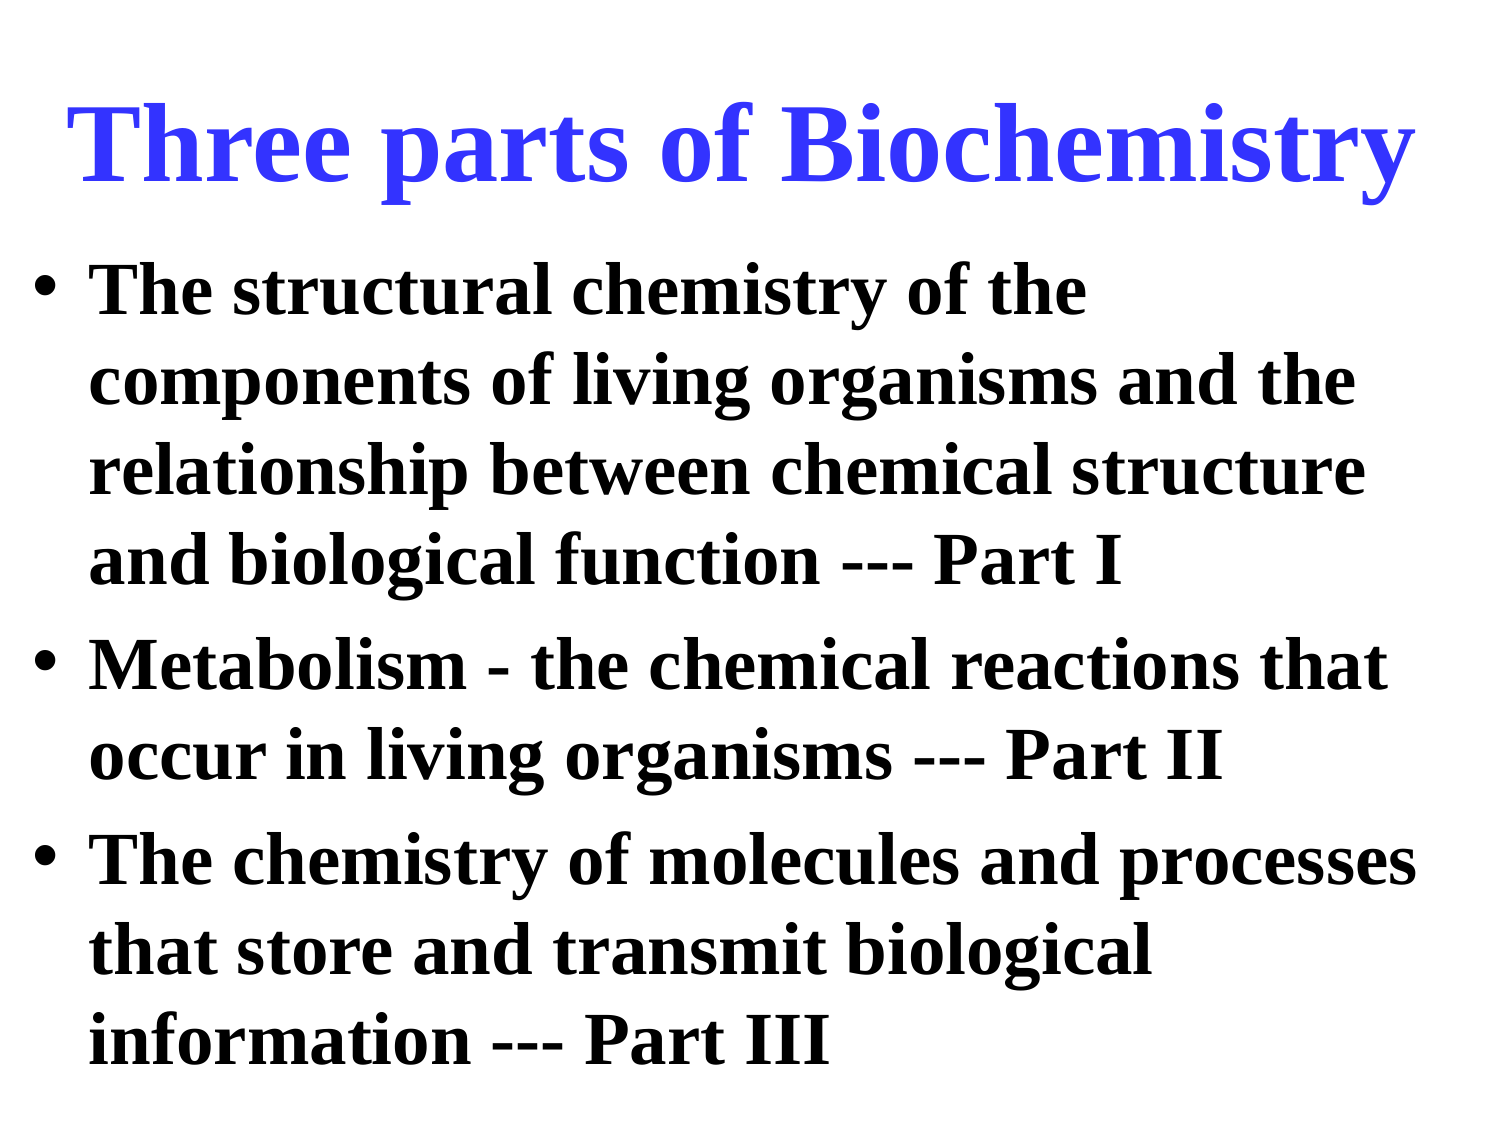

# Three parts of Biochemistry
The structural chemistry of the components of living organisms and the relationship between chemical structure and biological function --- Part I
Metabolism - the chemical reactions that occur in living organisms --- Part II
The chemistry of molecules and processes that store and transmit biological information --- Part III